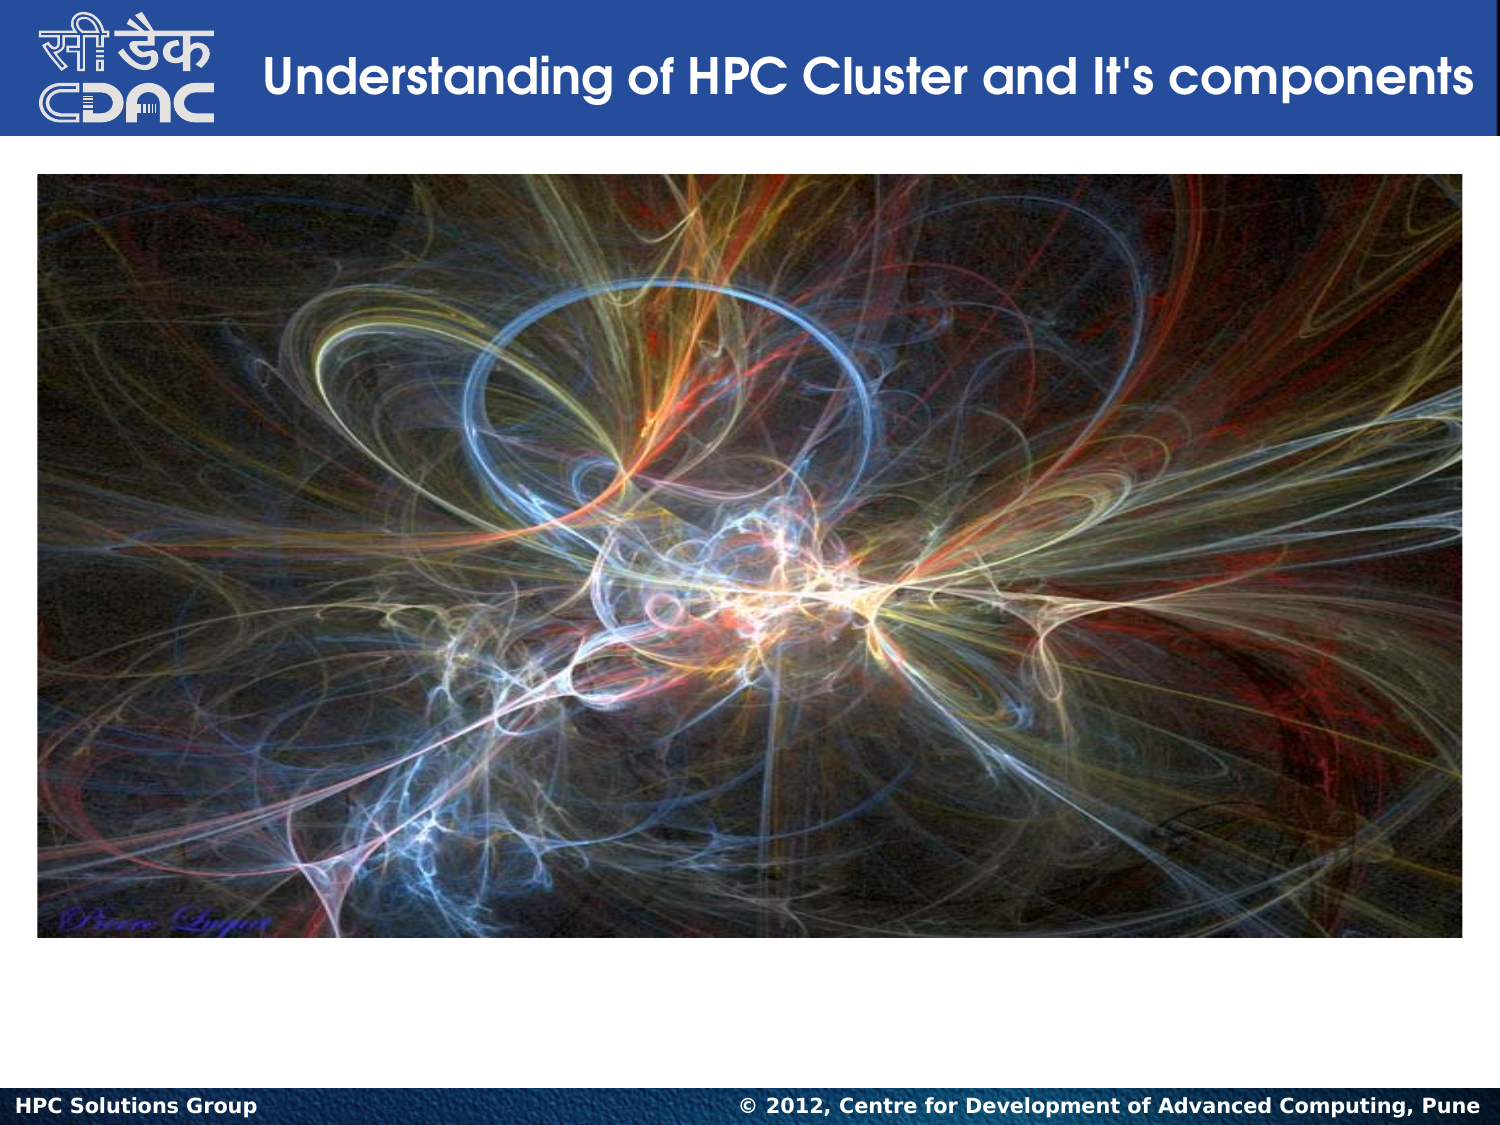

Understanding of HPC Cluster and It's components